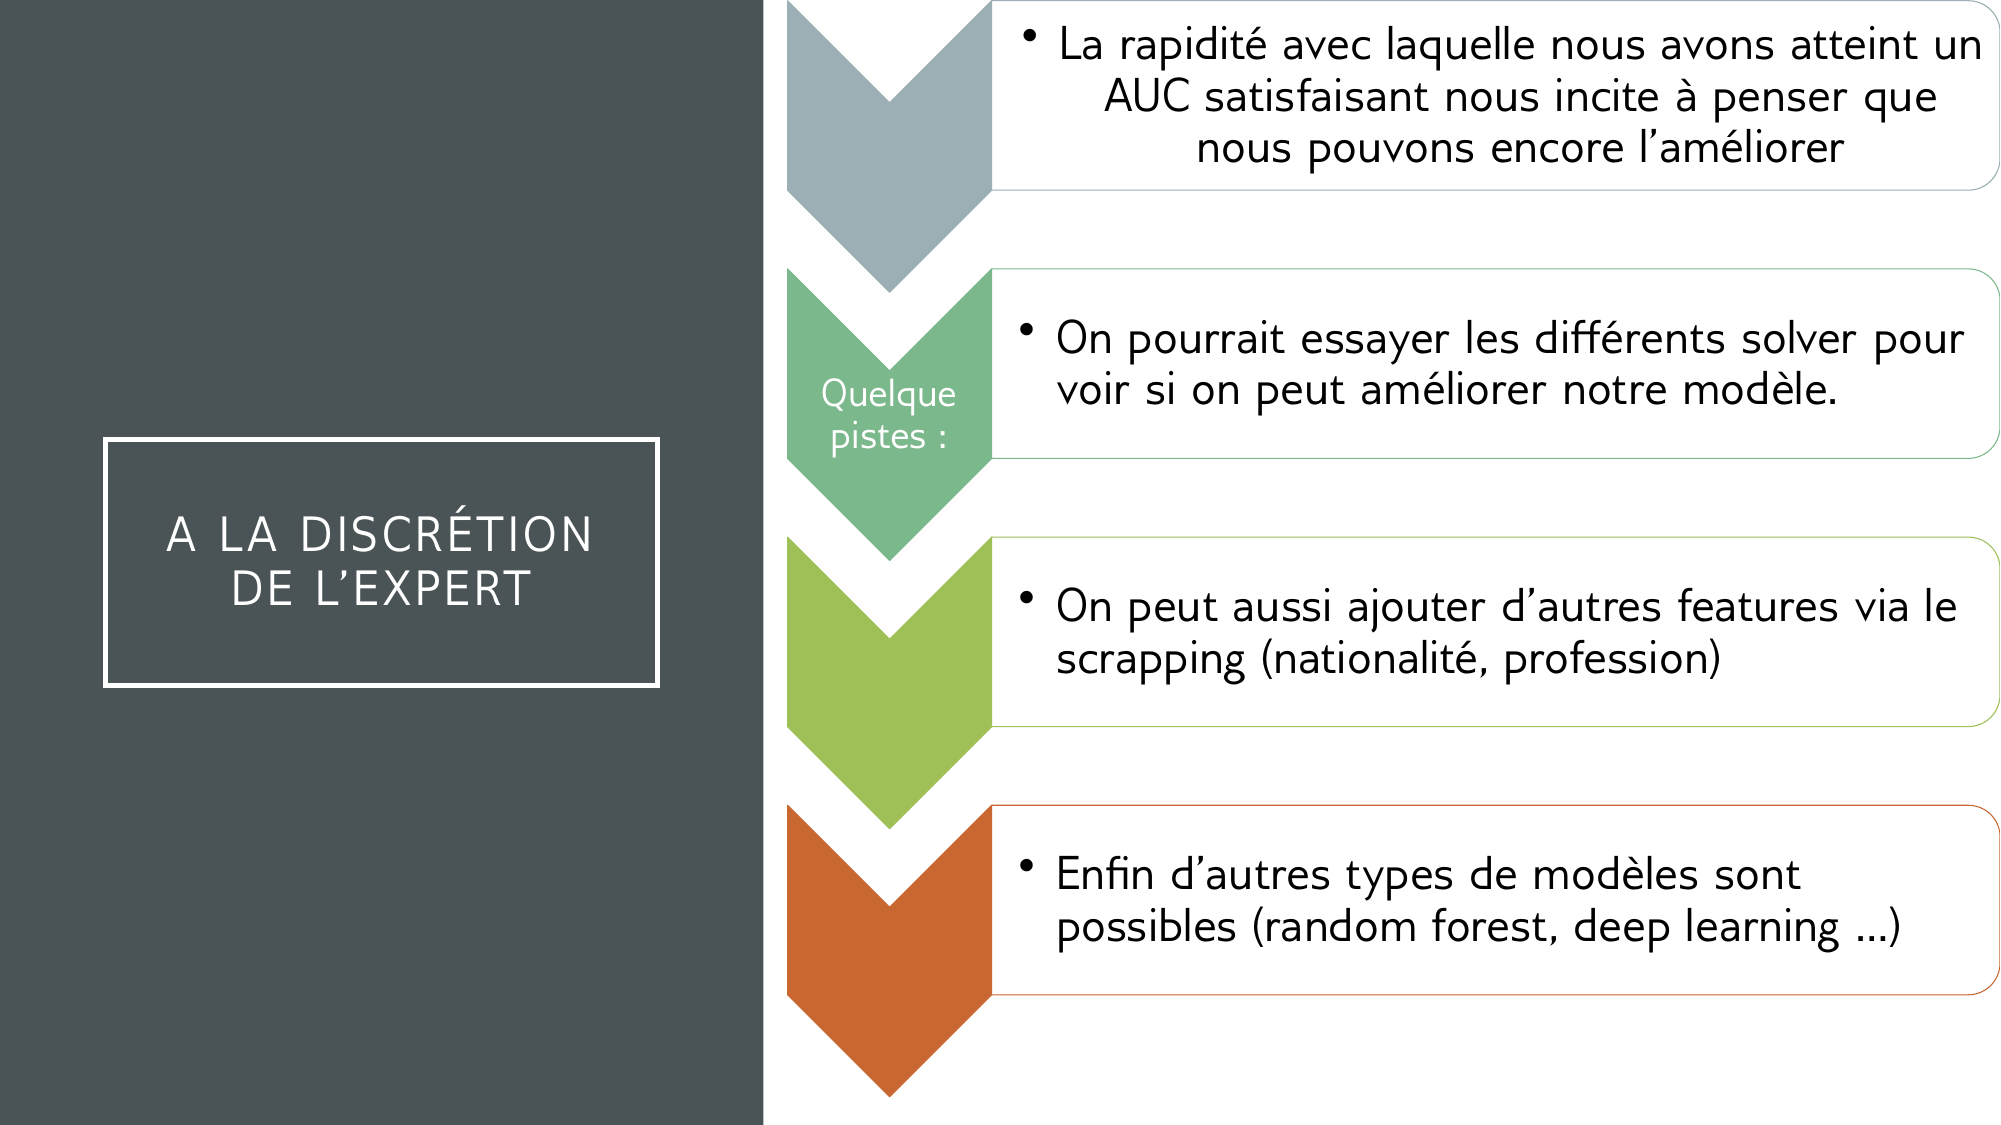

La rapidité avec laquelle nous avons atteint un AUC satisfaisant nous incite à penser que nous pouvons encore l’améliorer
Quelque pistes :
On pourrait essayer les différents solver pour voir si on peut améliorer notre modèle.

On peut aussi ajouter d’autres features via le scrapping (nationalité, profession)

Enfin d’autres types de modèles sont possibles (random forest, deep learning …)

# A la discrétion de l’expert